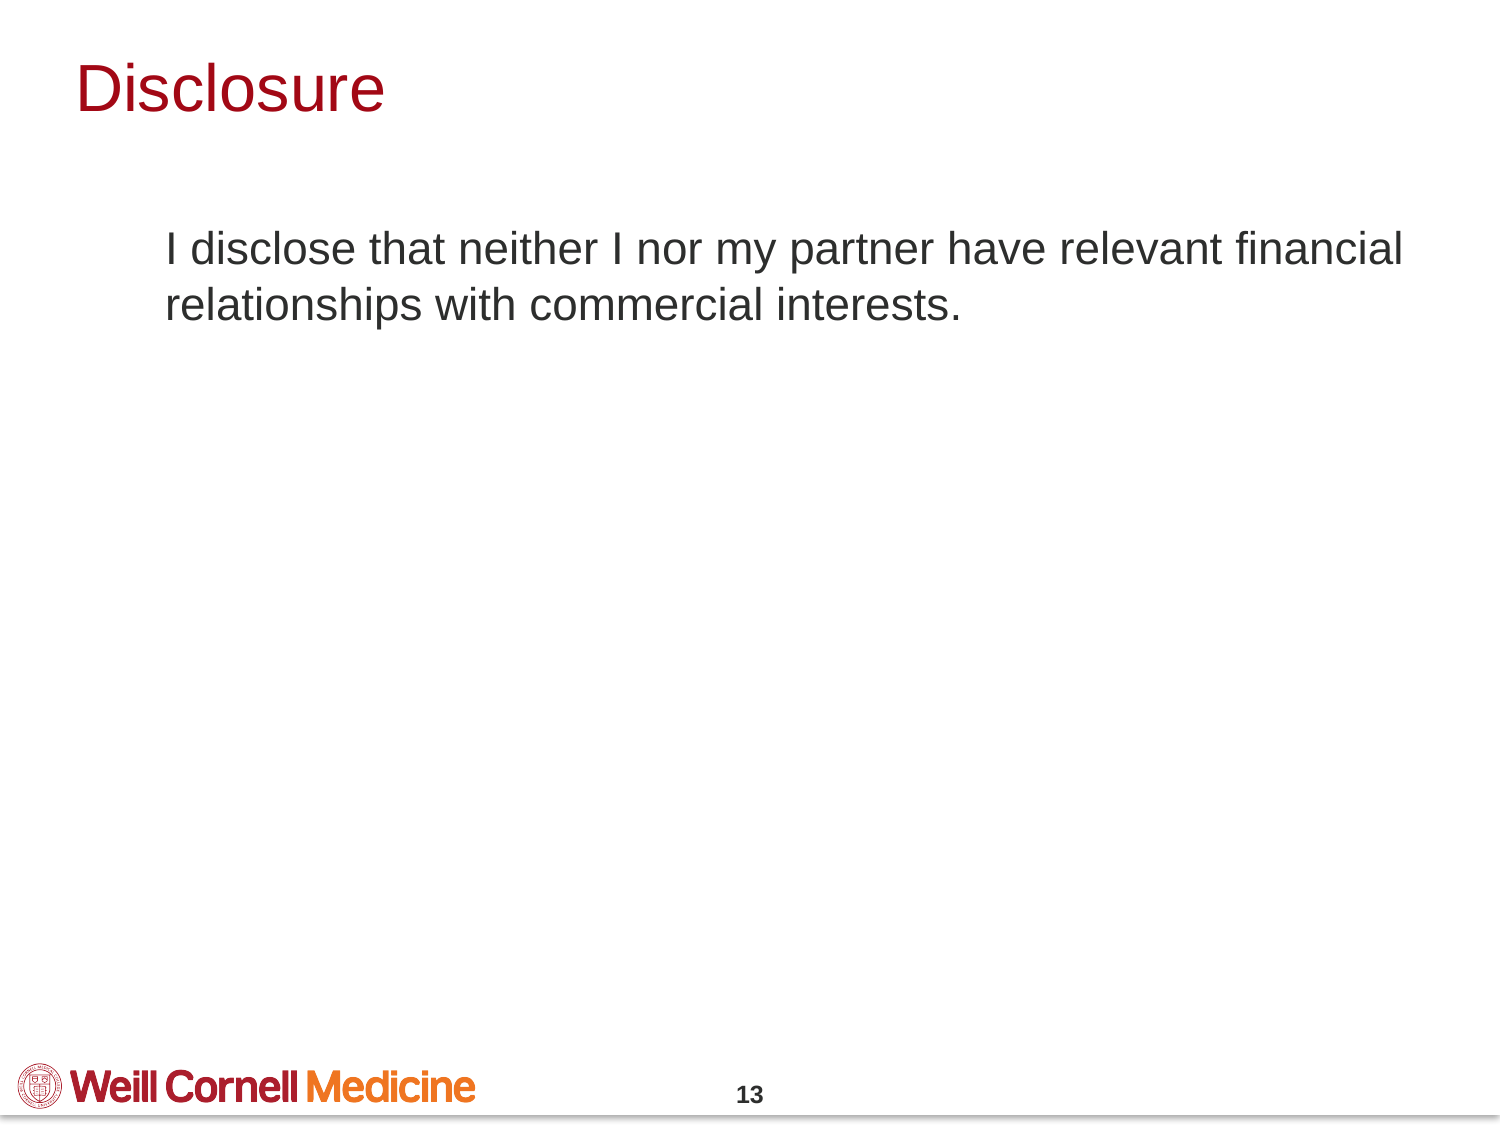

# Disclosure
I disclose that neither I nor my partner have relevant financial relationships with commercial interests.